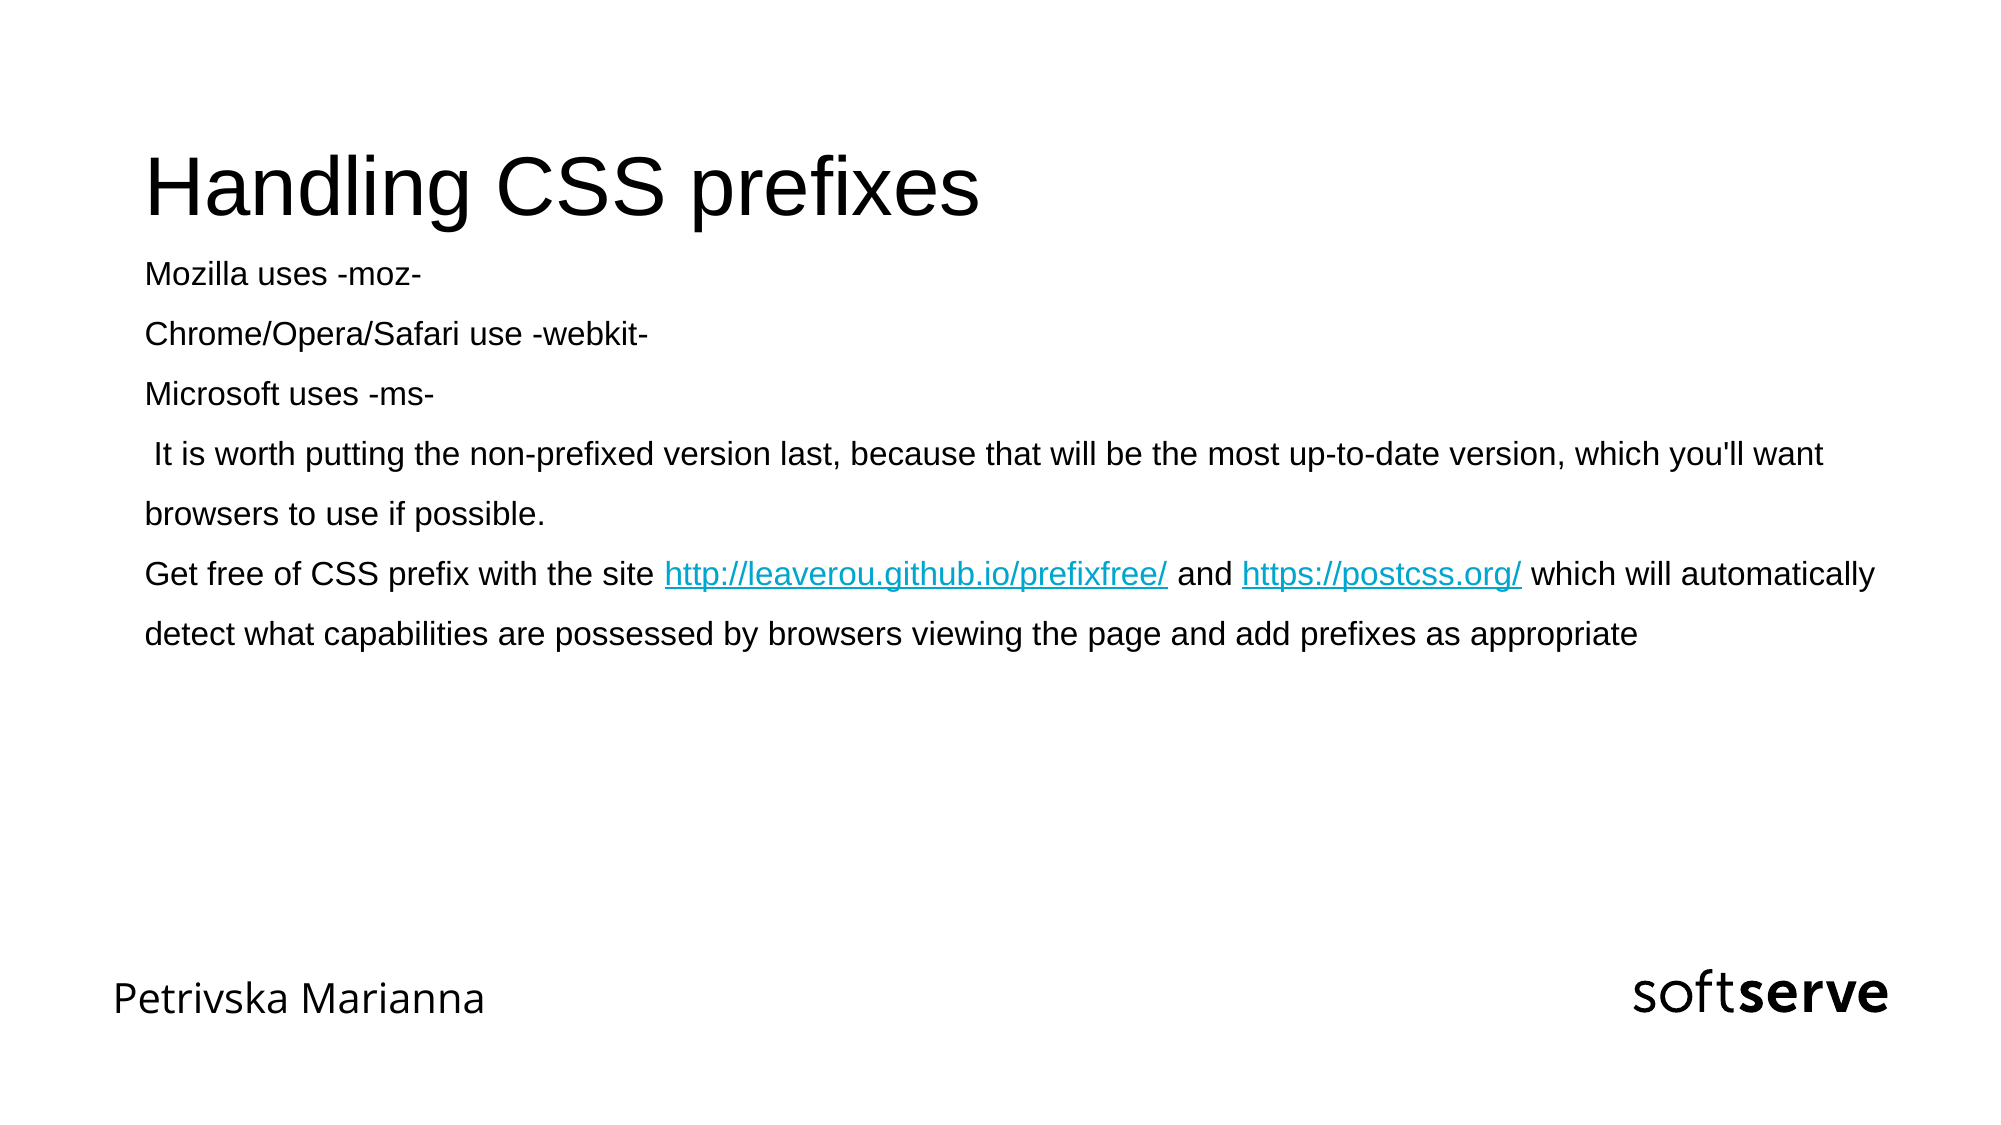

# Handling CSS prefixes Mozilla uses -moz- Chrome/Opera/Safari use -webkit- Microsoft uses -ms- It is worth putting the non-prefixed version last, because that will be the most up-to-date version, which you'll want browsers to use if possible. Get free of CSS prefix with the site http://leaverou.github.io/prefixfree/ and https://postcss.org/ which will automatically detect what capabilities are possessed by browsers viewing the page and add prefixes as appropriate
Petrivska Marianna